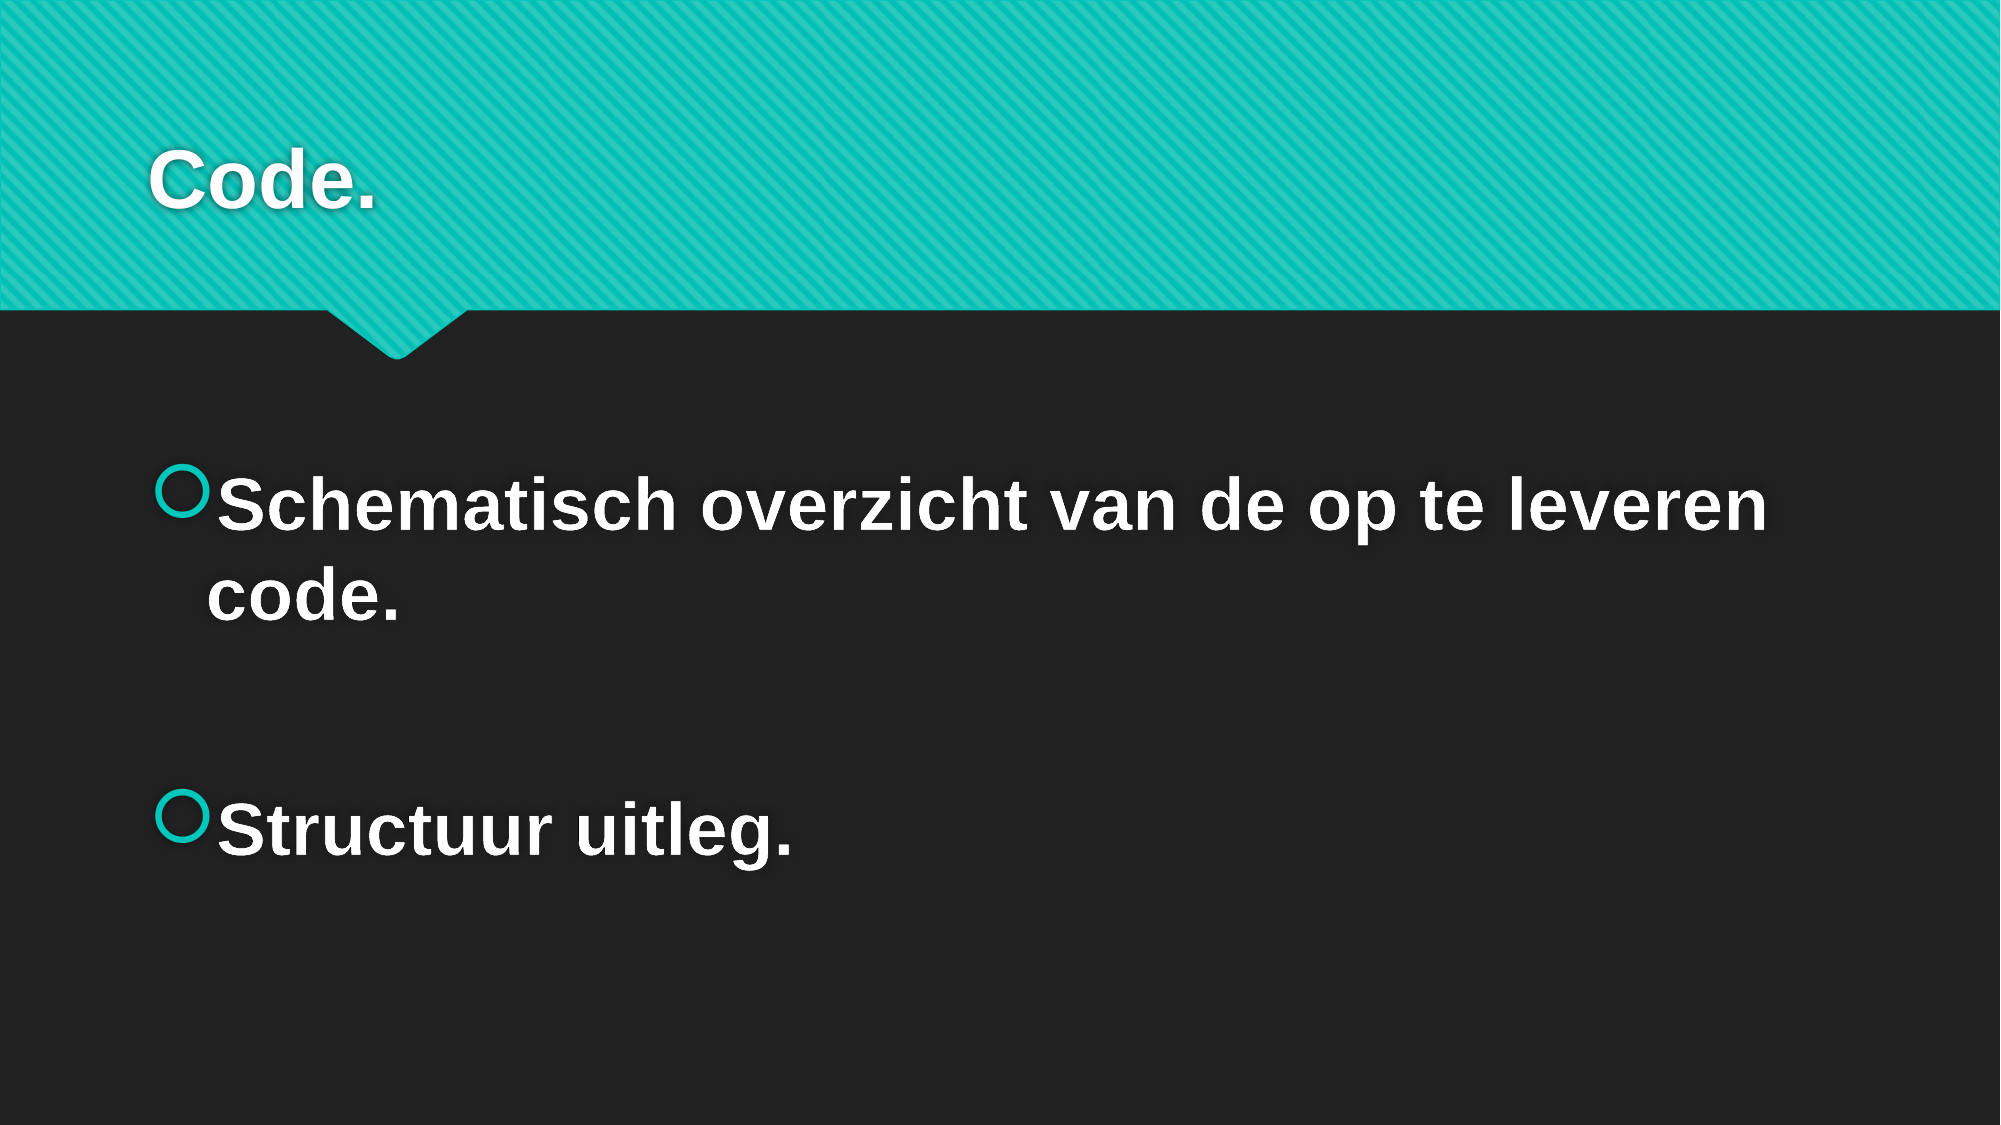

# Code.
Schematisch overzicht van de op te leveren code.

Structuur uitleg.